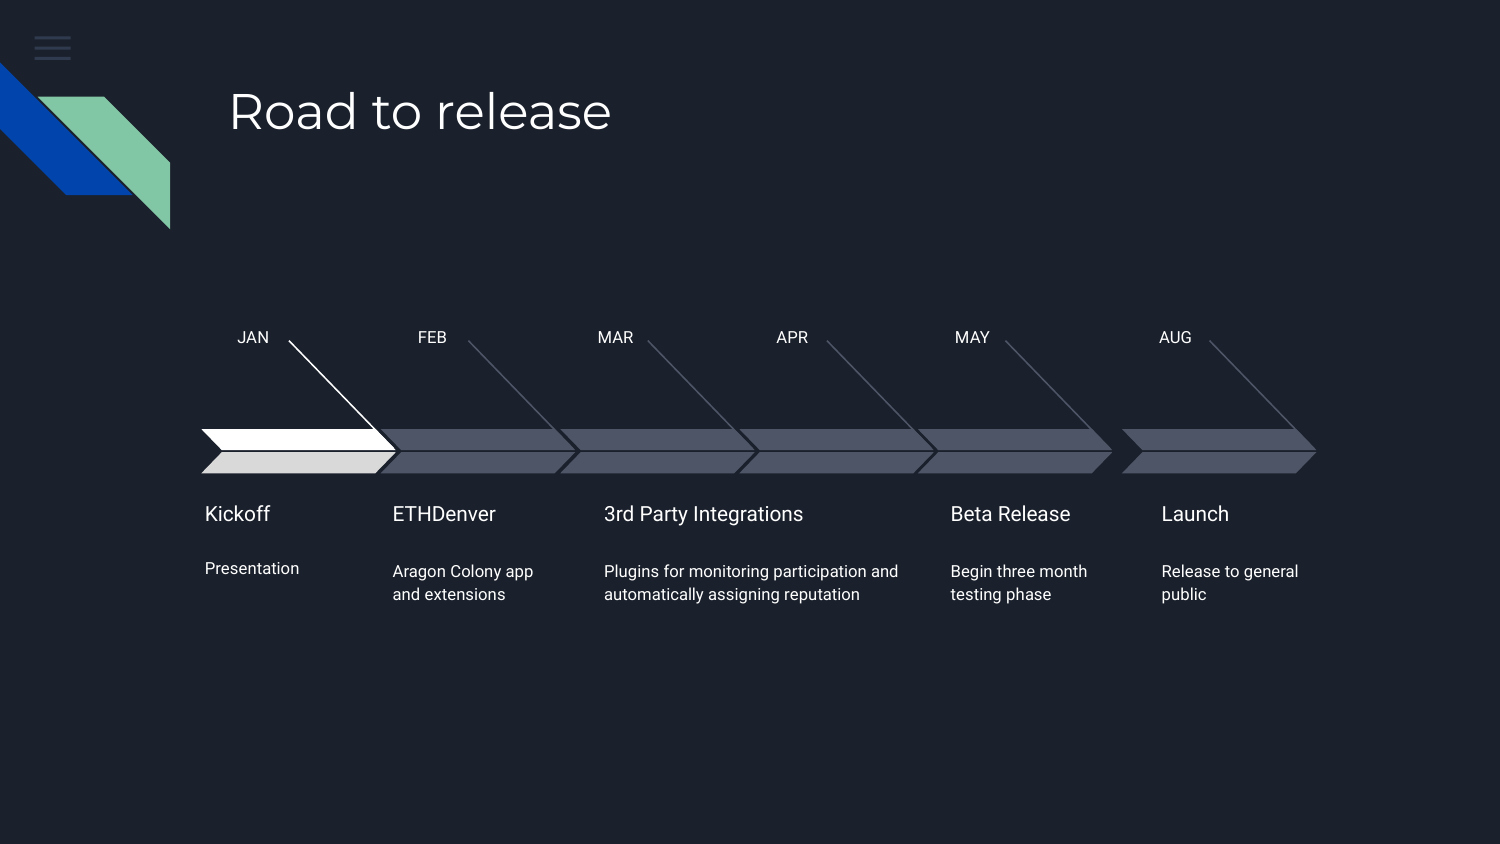

# Road to release
JAN

FEB

MAR

APR

MAY

AUG

Kickoff
ETHDenver
3rd Party Integrations
Beta Release
Launch
Presentation
Aragon Colony app and extensions
Begin three month testing phase
Release to general public
Plugins for monitoring participation and automatically assigning reputation